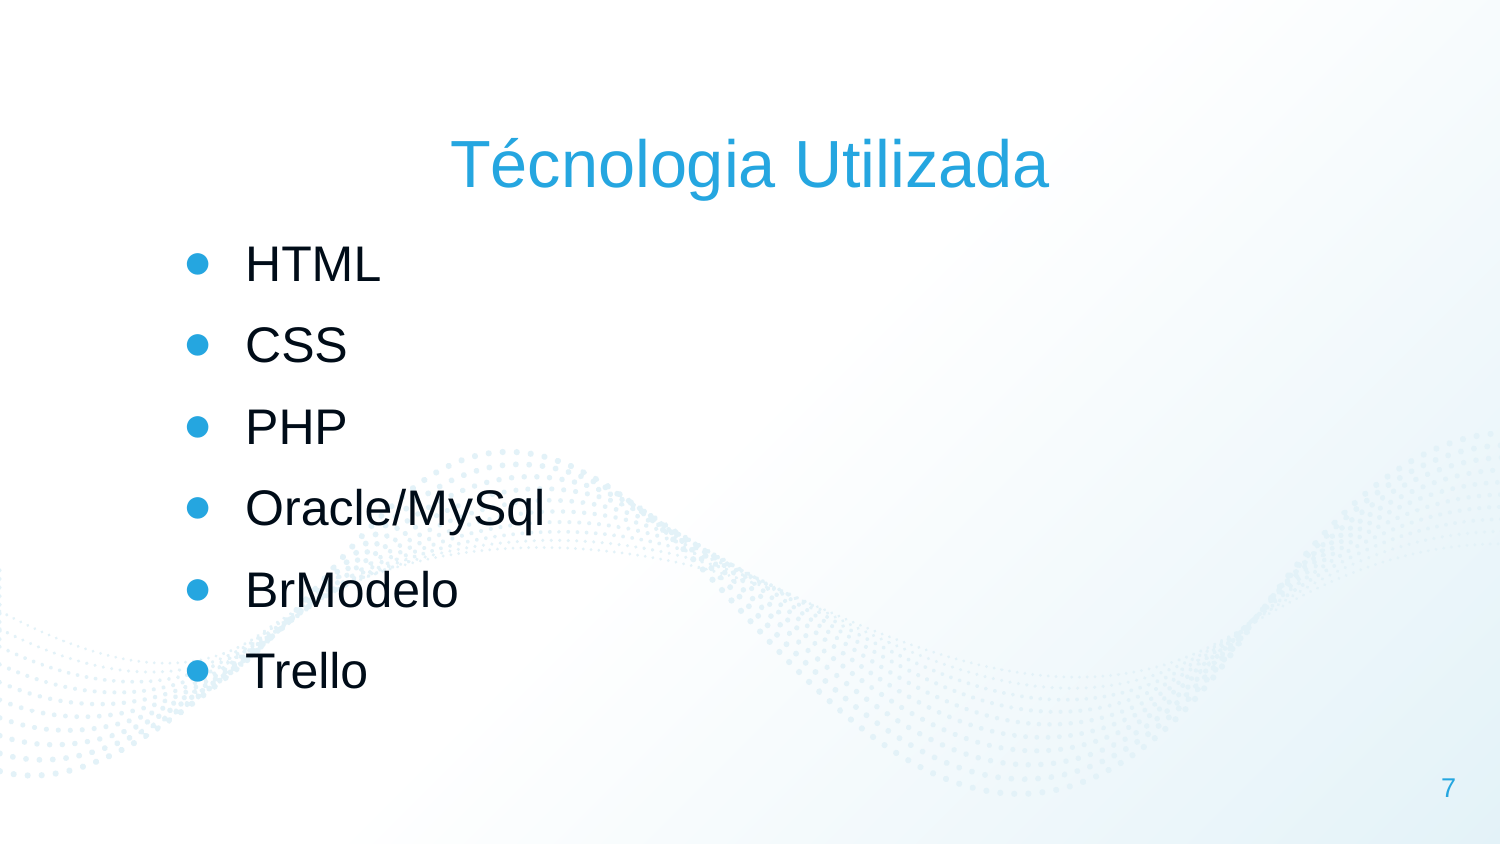

# Técnologia Utilizada
HTML
CSS
PHP
Oracle/MySql
BrModelo
Trello
7